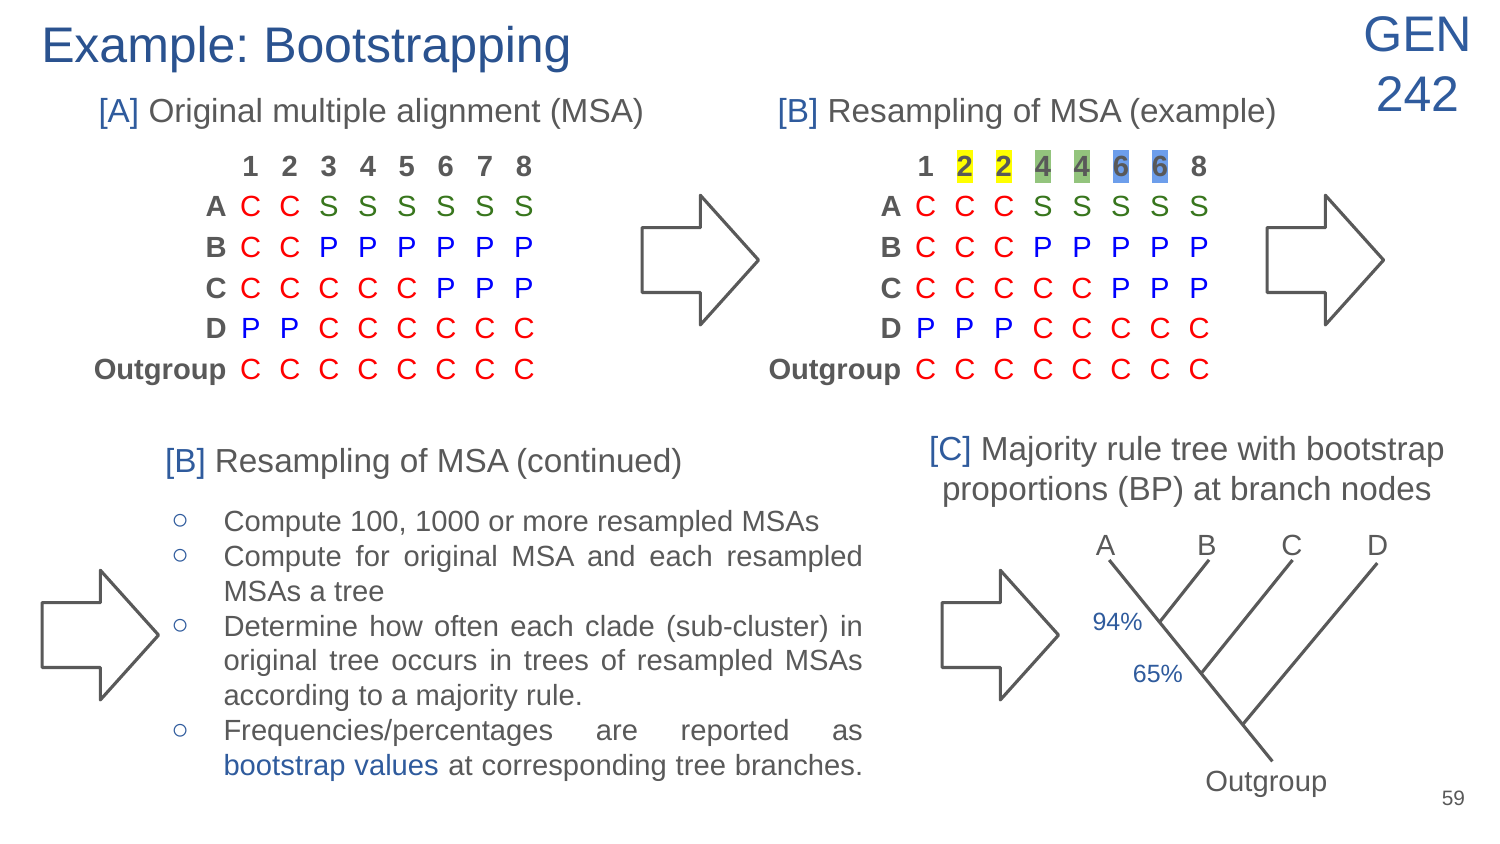

# Example: Bootstrapping
[A] Original multiple alignment (MSA)
[B] Resampling of MSA (example)
|  | 1 | 2 | 3 | 4 | 5 | 6 | 7 | 8 |
| --- | --- | --- | --- | --- | --- | --- | --- | --- |
| A | C | C | S | S | S | S | S | S |
| B | C | C | P | P | P | P | P | P |
| C | C | C | C | C | C | P | P | P |
| D | P | P | C | C | C | C | C | C |
| Outgroup | C | C | C | C | C | C | C | C |
|  | 1 | 2 | 2 | 4 | 4 | 6 | 6 | 8 |
| --- | --- | --- | --- | --- | --- | --- | --- | --- |
| A | C | C | C | S | S | S | S | S |
| B | C | C | C | P | P | P | P | P |
| C | C | C | C | C | C | P | P | P |
| D | P | P | P | C | C | C | C | C |
| Outgroup | C | C | C | C | C | C | C | C |

[C] Majority rule tree with bootstrap proportions (BP) at branch nodes
[B] Resampling of MSA (continued)
Compute 100, 1000 or more resampled MSAs
Compute for original MSA and each resampled MSAs a tree
Determine how often each clade (sub-cluster) in original tree occurs in trees of resampled MSAs according to a majority rule.
Frequencies/percentages are reported as bootstrap values at corresponding tree branches.
A
B
C
D
94%
65%
Outgroup

59